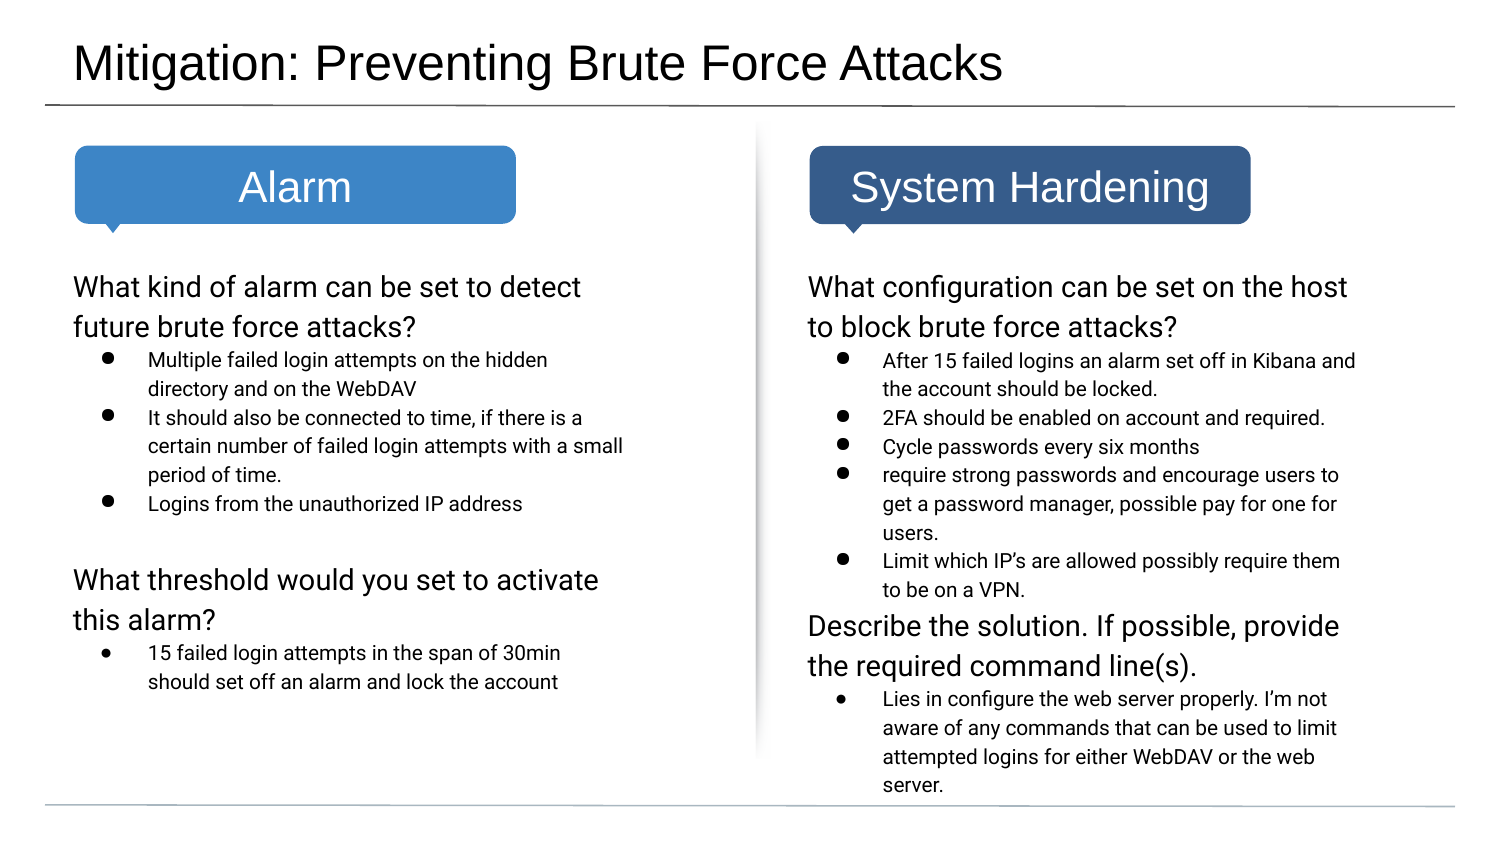

# Mitigation: Preventing Brute Force Attacks
What kind of alarm can be set to detect future brute force attacks?
Multiple failed login attempts on the hidden directory and on the WebDAV
It should also be connected to time, if there is a certain number of failed login attempts with a small period of time.
Logins from the unauthorized IP address

What threshold would you set to activate this alarm?
15 failed login attempts in the span of 30min should set off an alarm and lock the account

What configuration can be set on the host to block brute force attacks?
After 15 failed logins an alarm set off in Kibana and the account should be locked.
2FA should be enabled on account and required.
Cycle passwords every six months
require strong passwords and encourage users to get a password manager, possible pay for one for users.
Limit which IP’s are allowed possibly require them to be on a VPN.
Describe the solution. If possible, provide the required command line(s).
Lies in configure the web server properly. I’m not aware of any commands that can be used to limit attempted logins for either WebDAV or the web server.